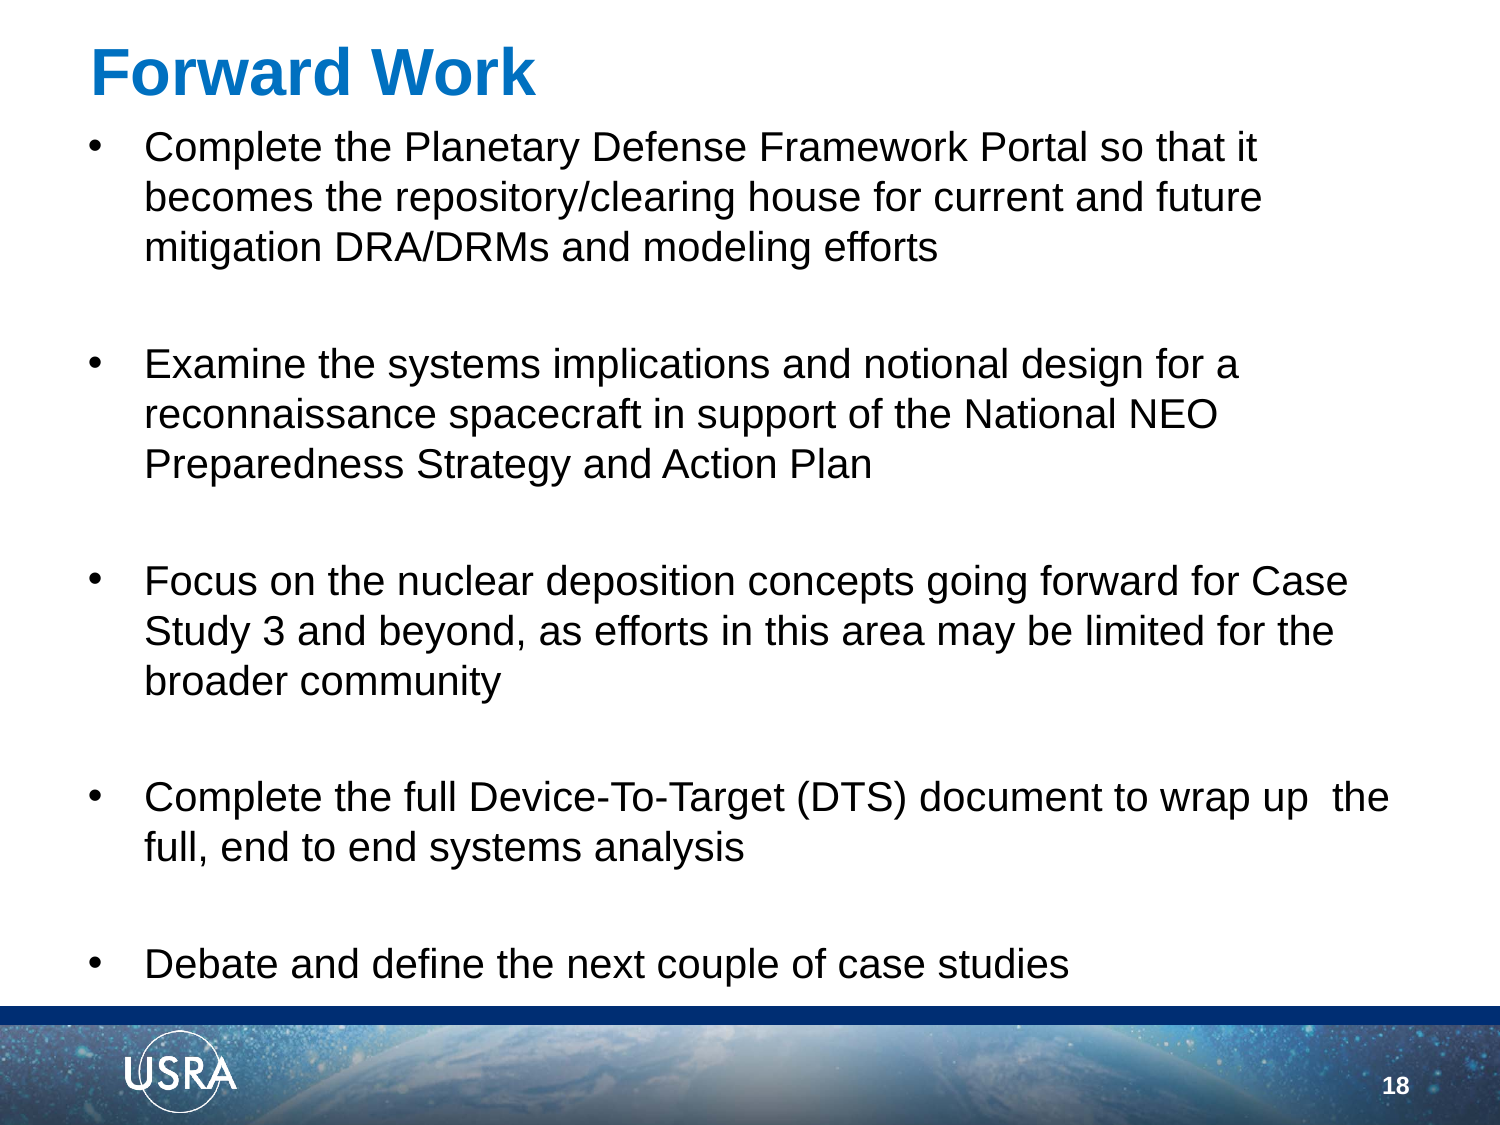

# Forward Work
Complete the Planetary Defense Framework Portal so that it becomes the repository/clearing house for current and future mitigation DRA/DRMs and modeling efforts

Examine the systems implications and notional design for a reconnaissance spacecraft in support of the National NEO Preparedness Strategy and Action Plan

Focus on the nuclear deposition concepts going forward for Case Study 3 and beyond, as efforts in this area may be limited for the broader community

Complete the full Device-To-Target (DTS) document to wrap up  the full, end to end systems analysis

Debate and define the next couple of case studies

18